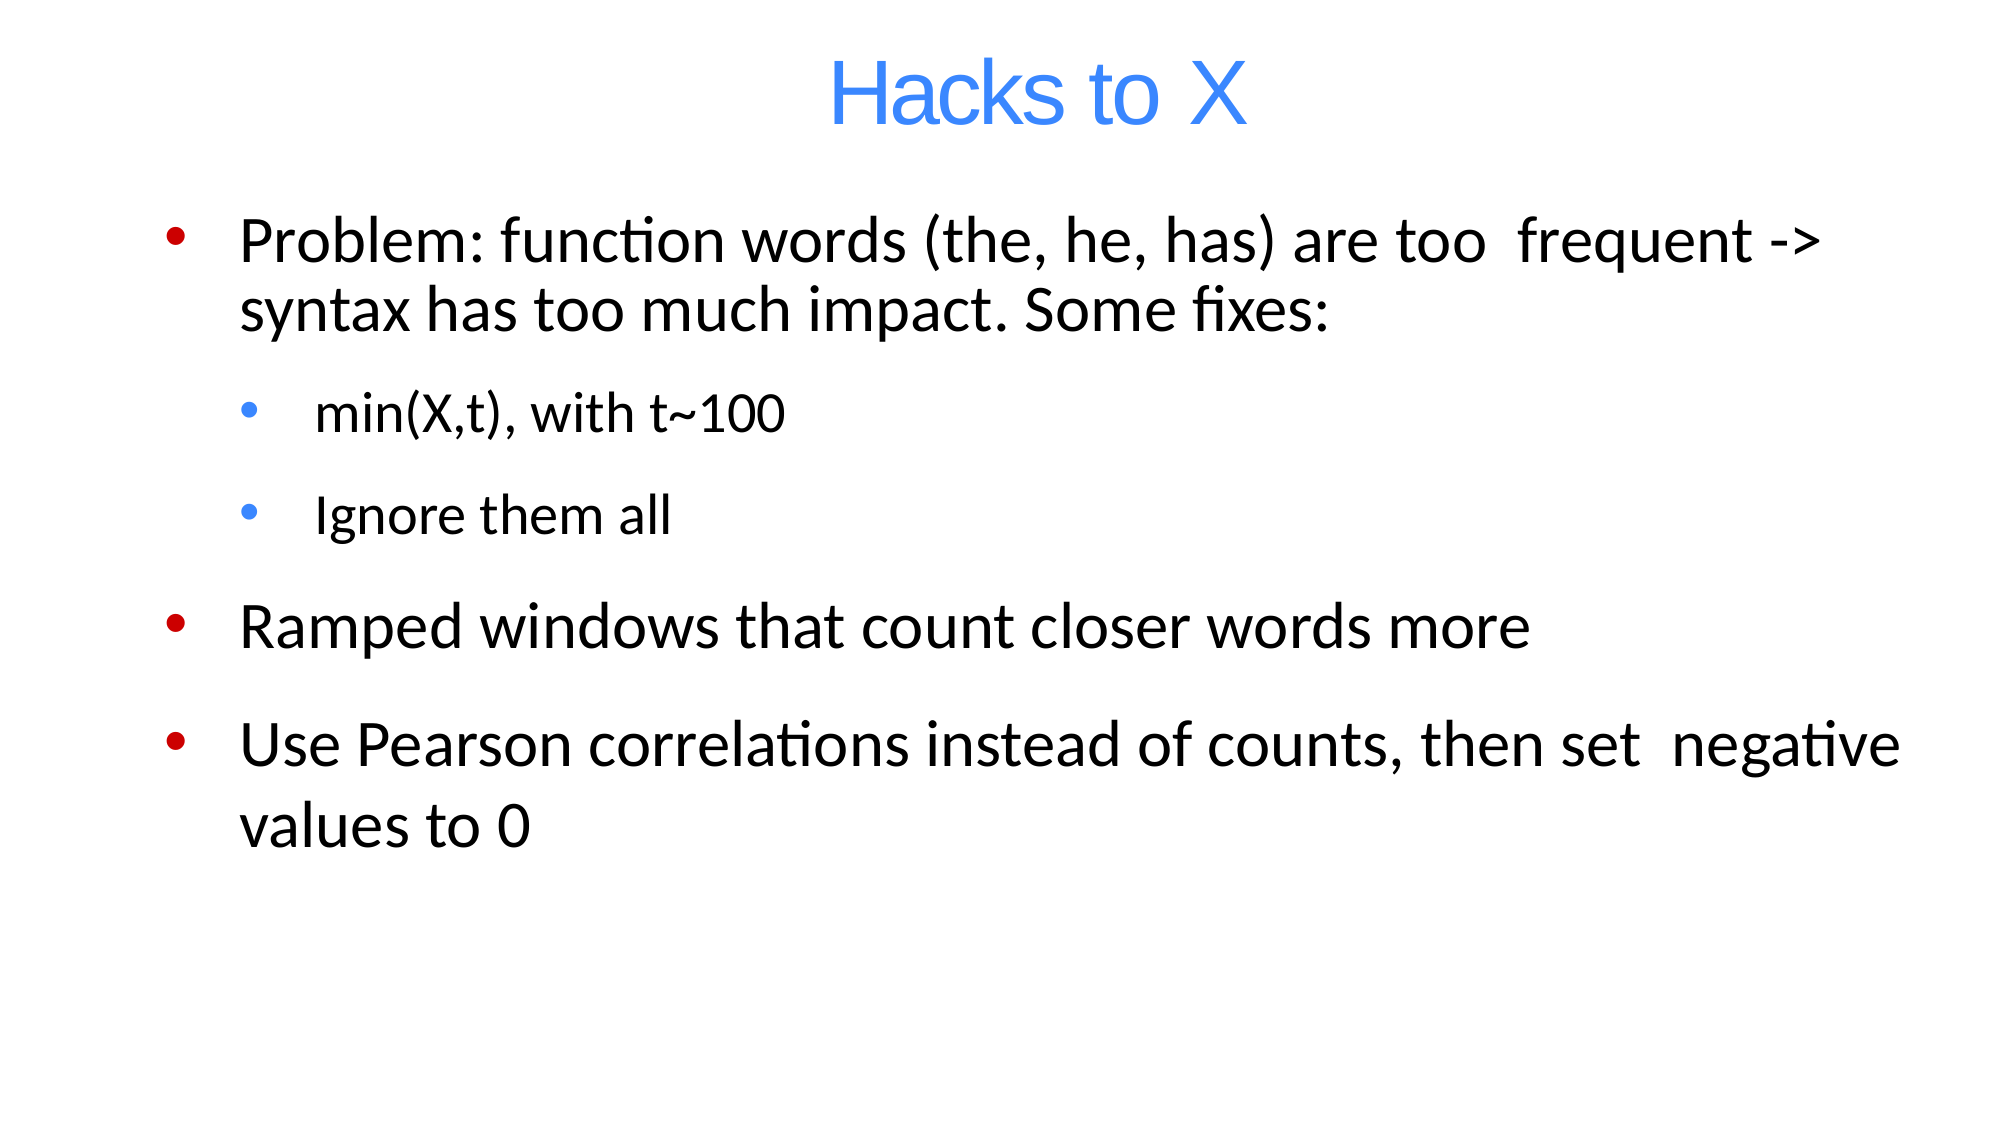

# Hacks to X
Problem: function words (the, he, has) are too  frequent -> syntax has too much impact. Some ﬁxes:
min(X,t), with t~100
Ignore them all
Ramped windows that count closer words more
Use Pearson correlations instead of counts, then set  negative values to 0